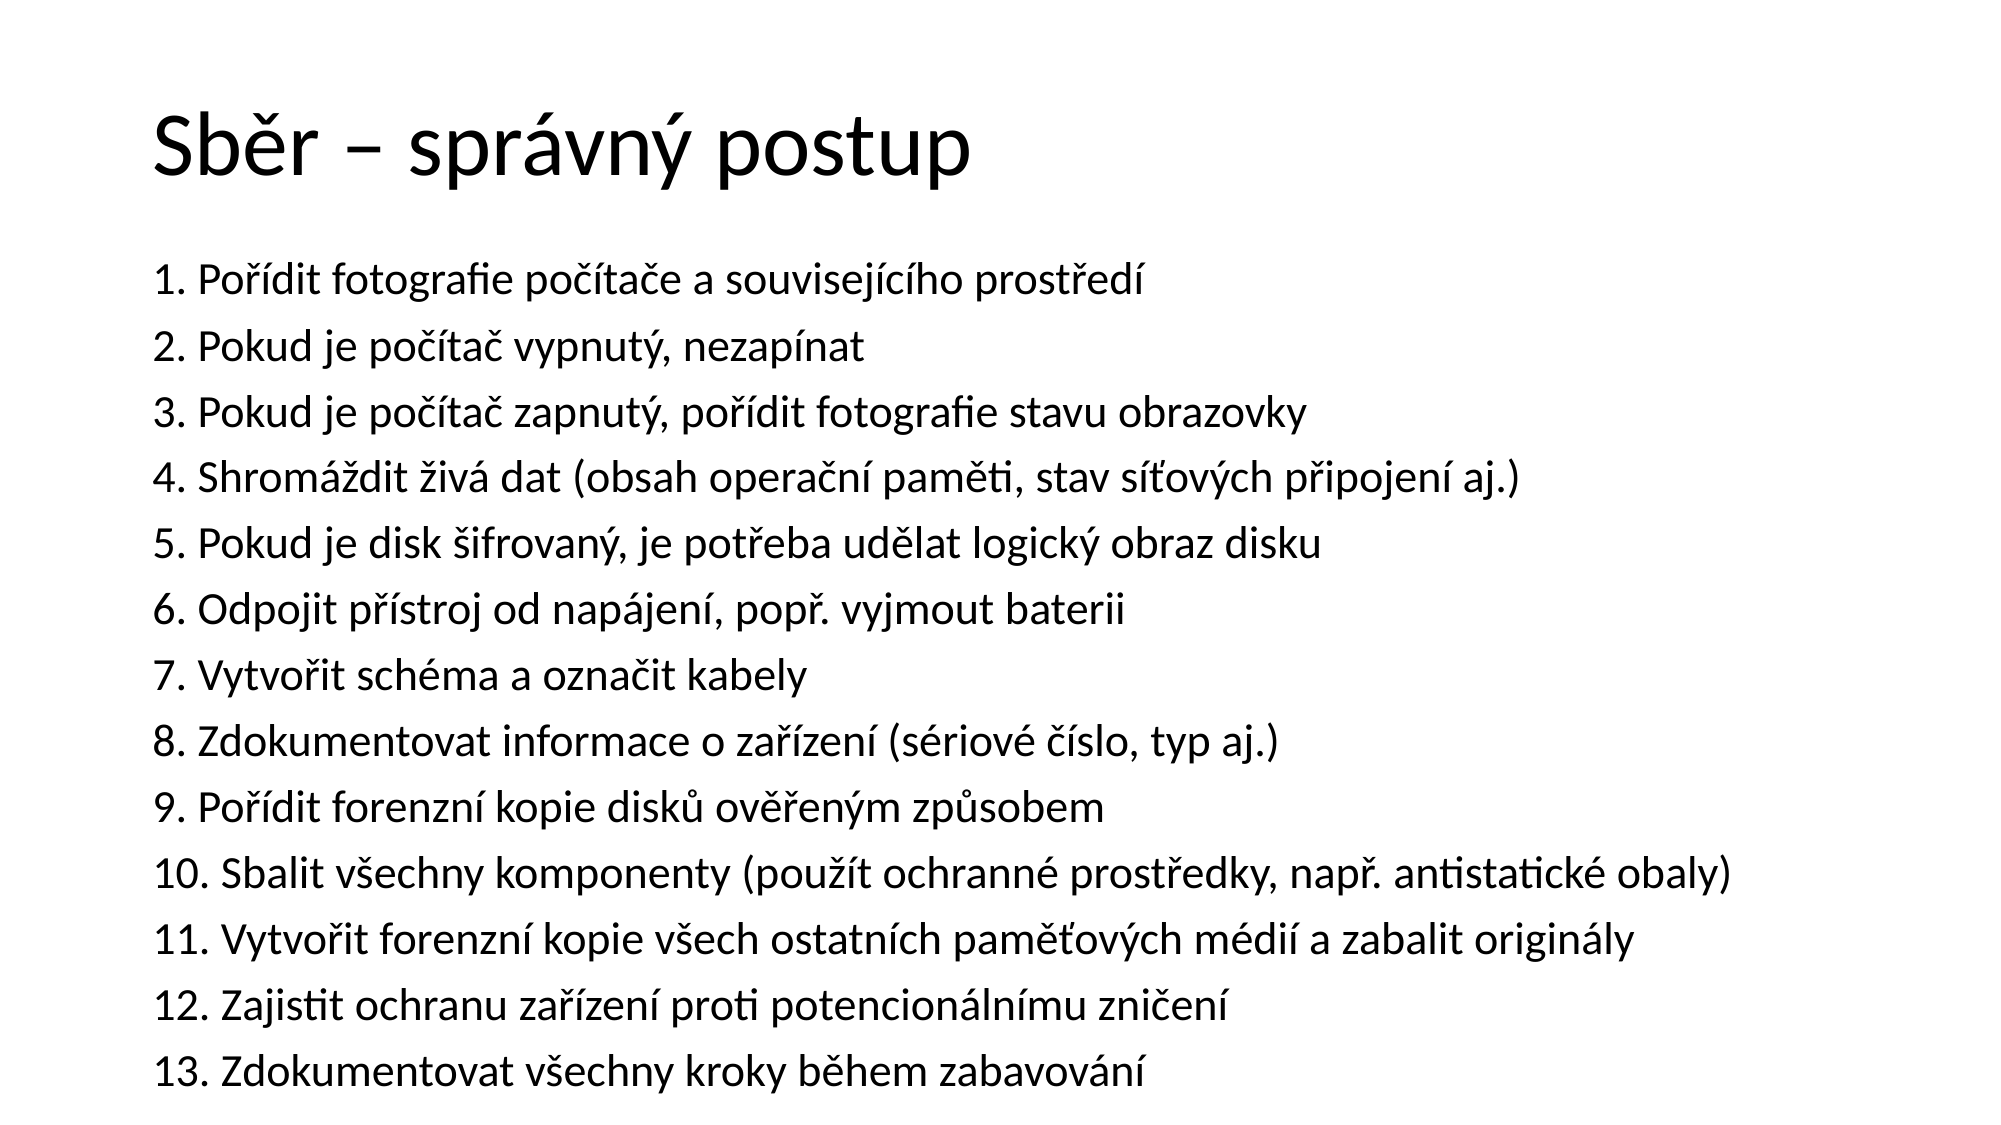

# Sběr – správný postup
1. Pořídit fotografie počítače a souvisejícího prostředí
2. Pokud je počítač vypnutý, nezapínat
3. Pokud je počítač zapnutý, pořídit fotografie stavu obrazovky
4. Shromáždit živá dat (obsah operační paměti, stav síťových připojení aj.)
5. Pokud je disk šifrovaný, je potřeba udělat logický obraz disku
6. Odpojit přístroj od napájení, popř. vyjmout baterii
7. Vytvořit schéma a označit kabely
8. Zdokumentovat informace o zařízení (sériové číslo, typ aj.)
9. Pořídit forenzní kopie disků ověřeným způsobem
10. Sbalit všechny komponenty (použít ochranné prostředky, např. antistatické obaly)
11. Vytvořit forenzní kopie všech ostatních paměťových médií a zabalit originály
12. Zajistit ochranu zařízení proti potencionálnímu zničení
13. Zdokumentovat všechny kroky během zabavování